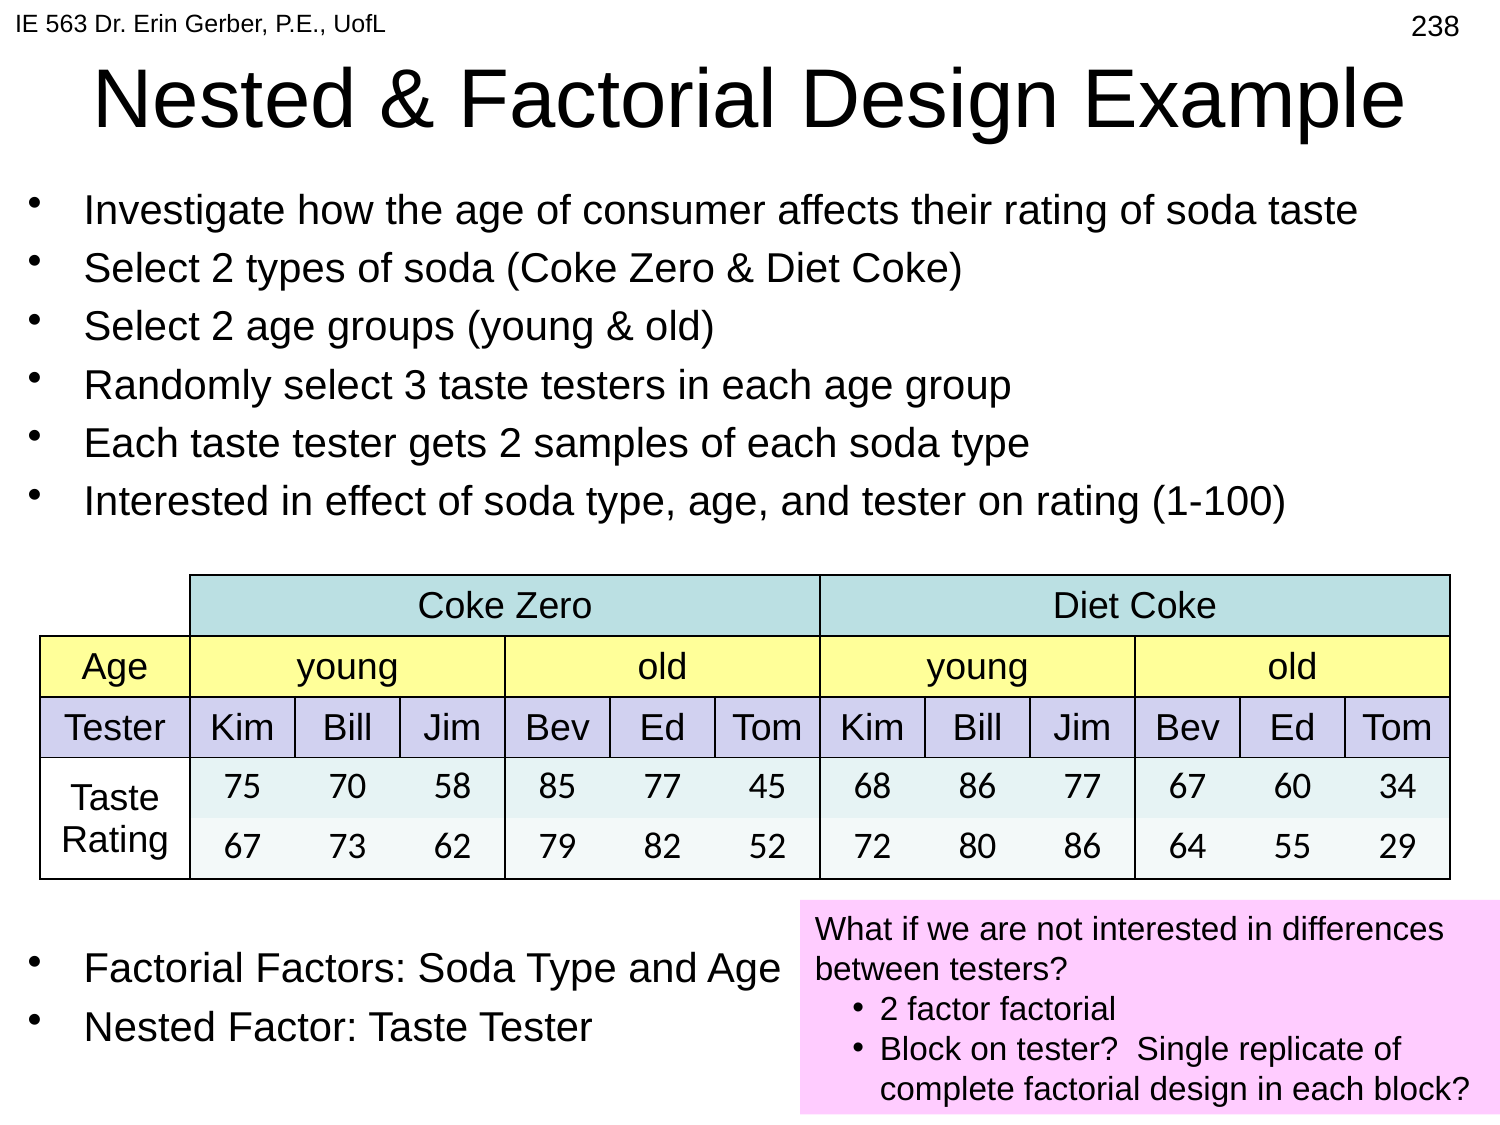

IE 563 Dr. Erin Gerber, P.E., UofL
# Nested & Factorial Design Example
238
Investigate how the age of consumer affects their rating of soda taste
Select 2 types of soda (Coke Zero & Diet Coke)
Select 2 age groups (young & old)
Randomly select 3 taste testers in each age group
Each taste tester gets 2 samples of each soda type
Interested in effect of soda type, age, and tester on rating (1-100)

Factorial Factors: Soda Type and Age
Nested Factor: Taste Tester
|  | Coke Zero |  |  |  |  |  | Diet Coke |  |  |  |  |  |
| --- | --- | --- | --- | --- | --- | --- | --- | --- | --- | --- | --- | --- |
| Age | young |  |  | old |  |  | young |  |  | old |  |  |
| Tester | Kim | Bill | Jim | Bev | Ed | Tom | Kim | Bill | Jim | Bev | Ed | Tom |
| Taste Rating | 75 | 70 | 58 | 85 | 77 | 45 | 68 | 86 | 77 | 67 | 60 | 34 |
|  | 67 | 73 | 62 | 79 | 82 | 52 | 72 | 80 | 86 | 64 | 55 | 29 |
What if we are not interested in differences between testers?
2 factor factorial
Block on tester?  Single replicate of complete factorial design in each block?